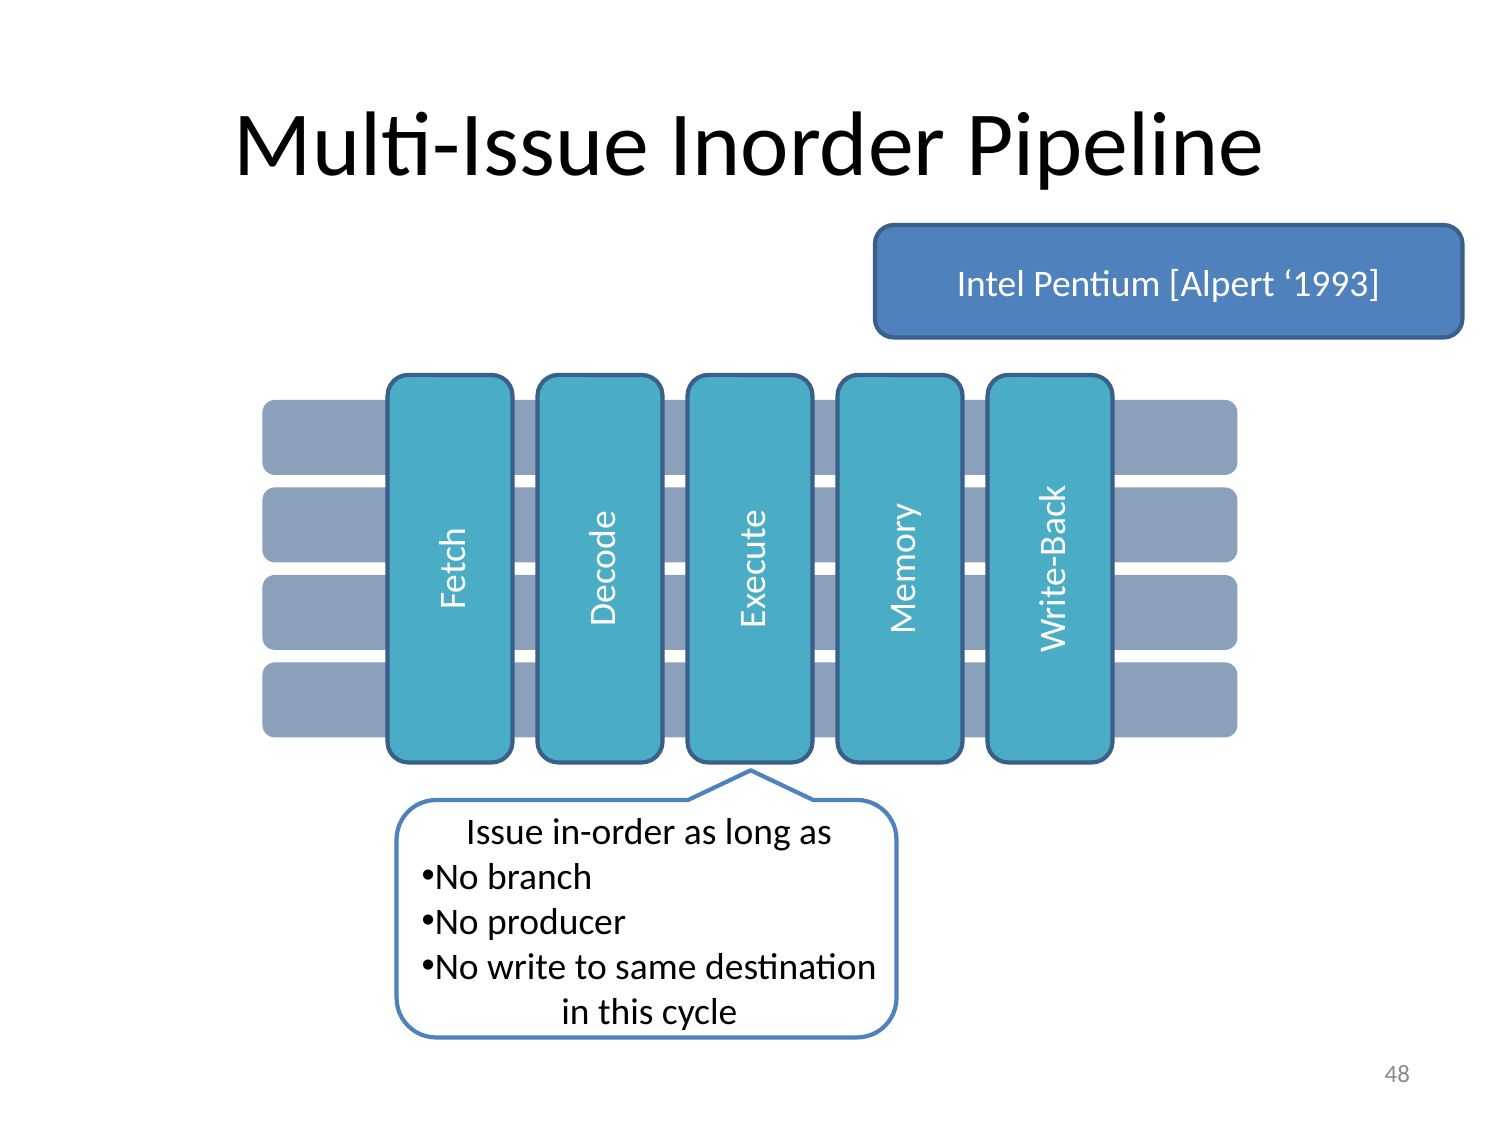

# Multi-Issue Inorder Pipeline
Intel Pentium [Alpert ‘1993]
Fetch
Decode
Execute
Memory
Write-Back

Issue in-order as long as
No branch
No producer
No write to same destination
in this cycle
48